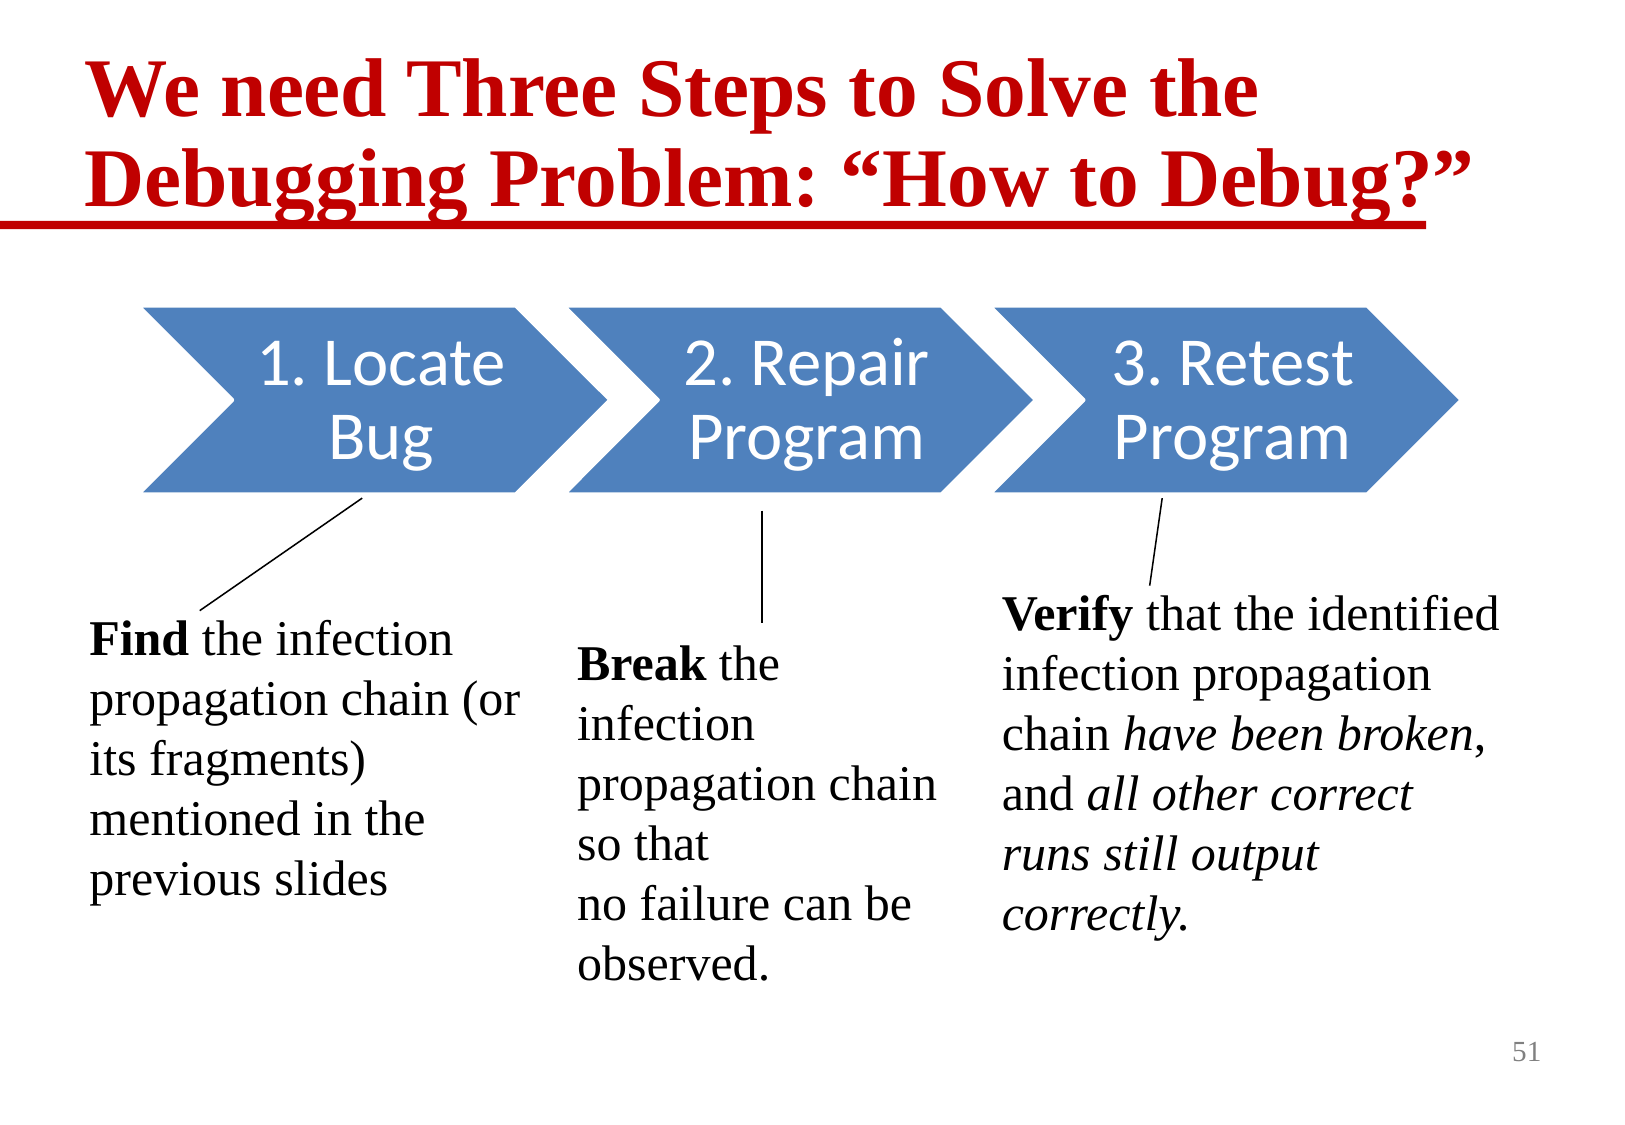

1. Locate Bug
2. Repair Program
3. Retest Program
# We need Three Steps to Solve the Debugging Problem: “How to Debug?”
Verify that the identified infection propagation chain have been broken, and all other correct runs still output correctly.
Find the infection propagation chain (or its fragments) mentioned in the previous slides
Break the infection propagation chain so that
no failure can be observed.
51